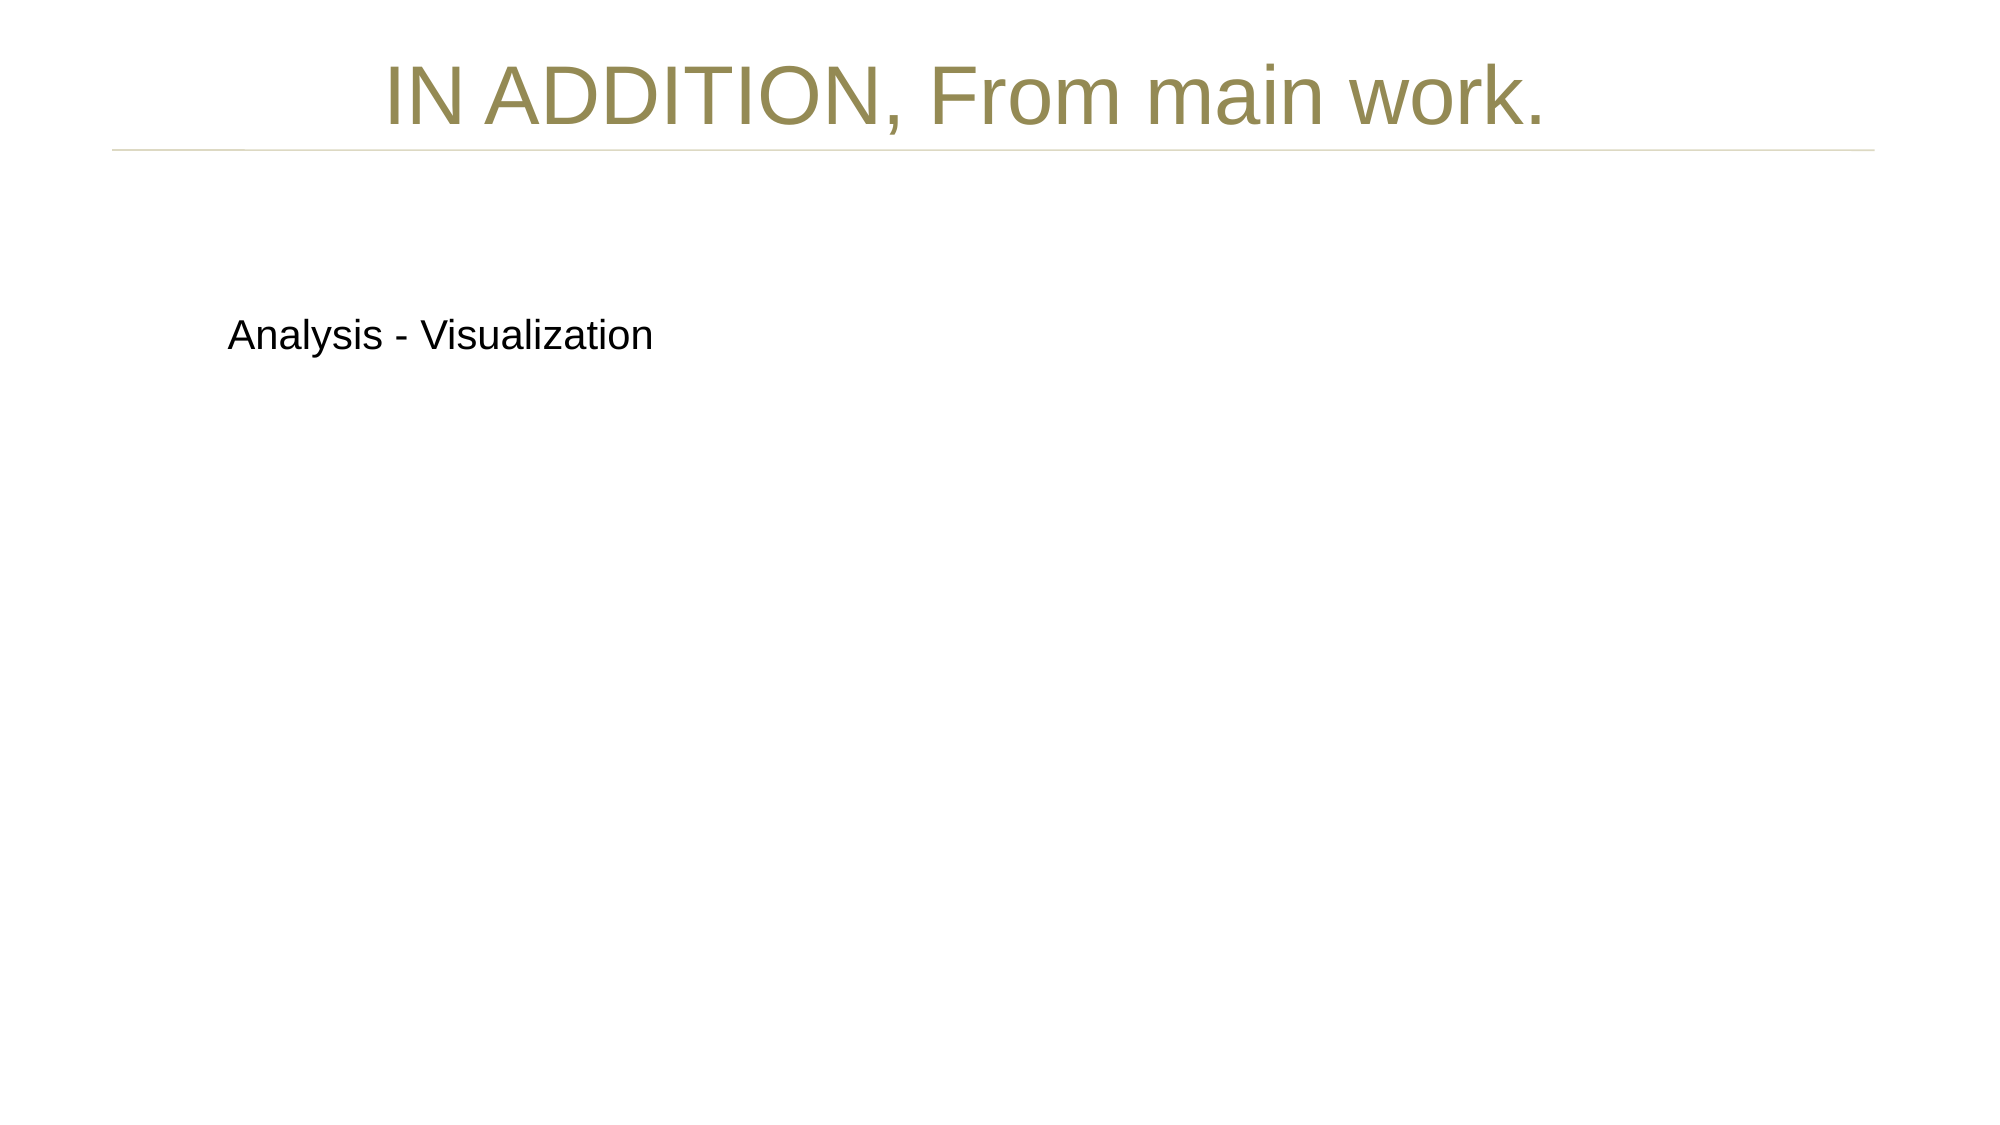

IN ADDITION, From main work.
Analysis - Visualization